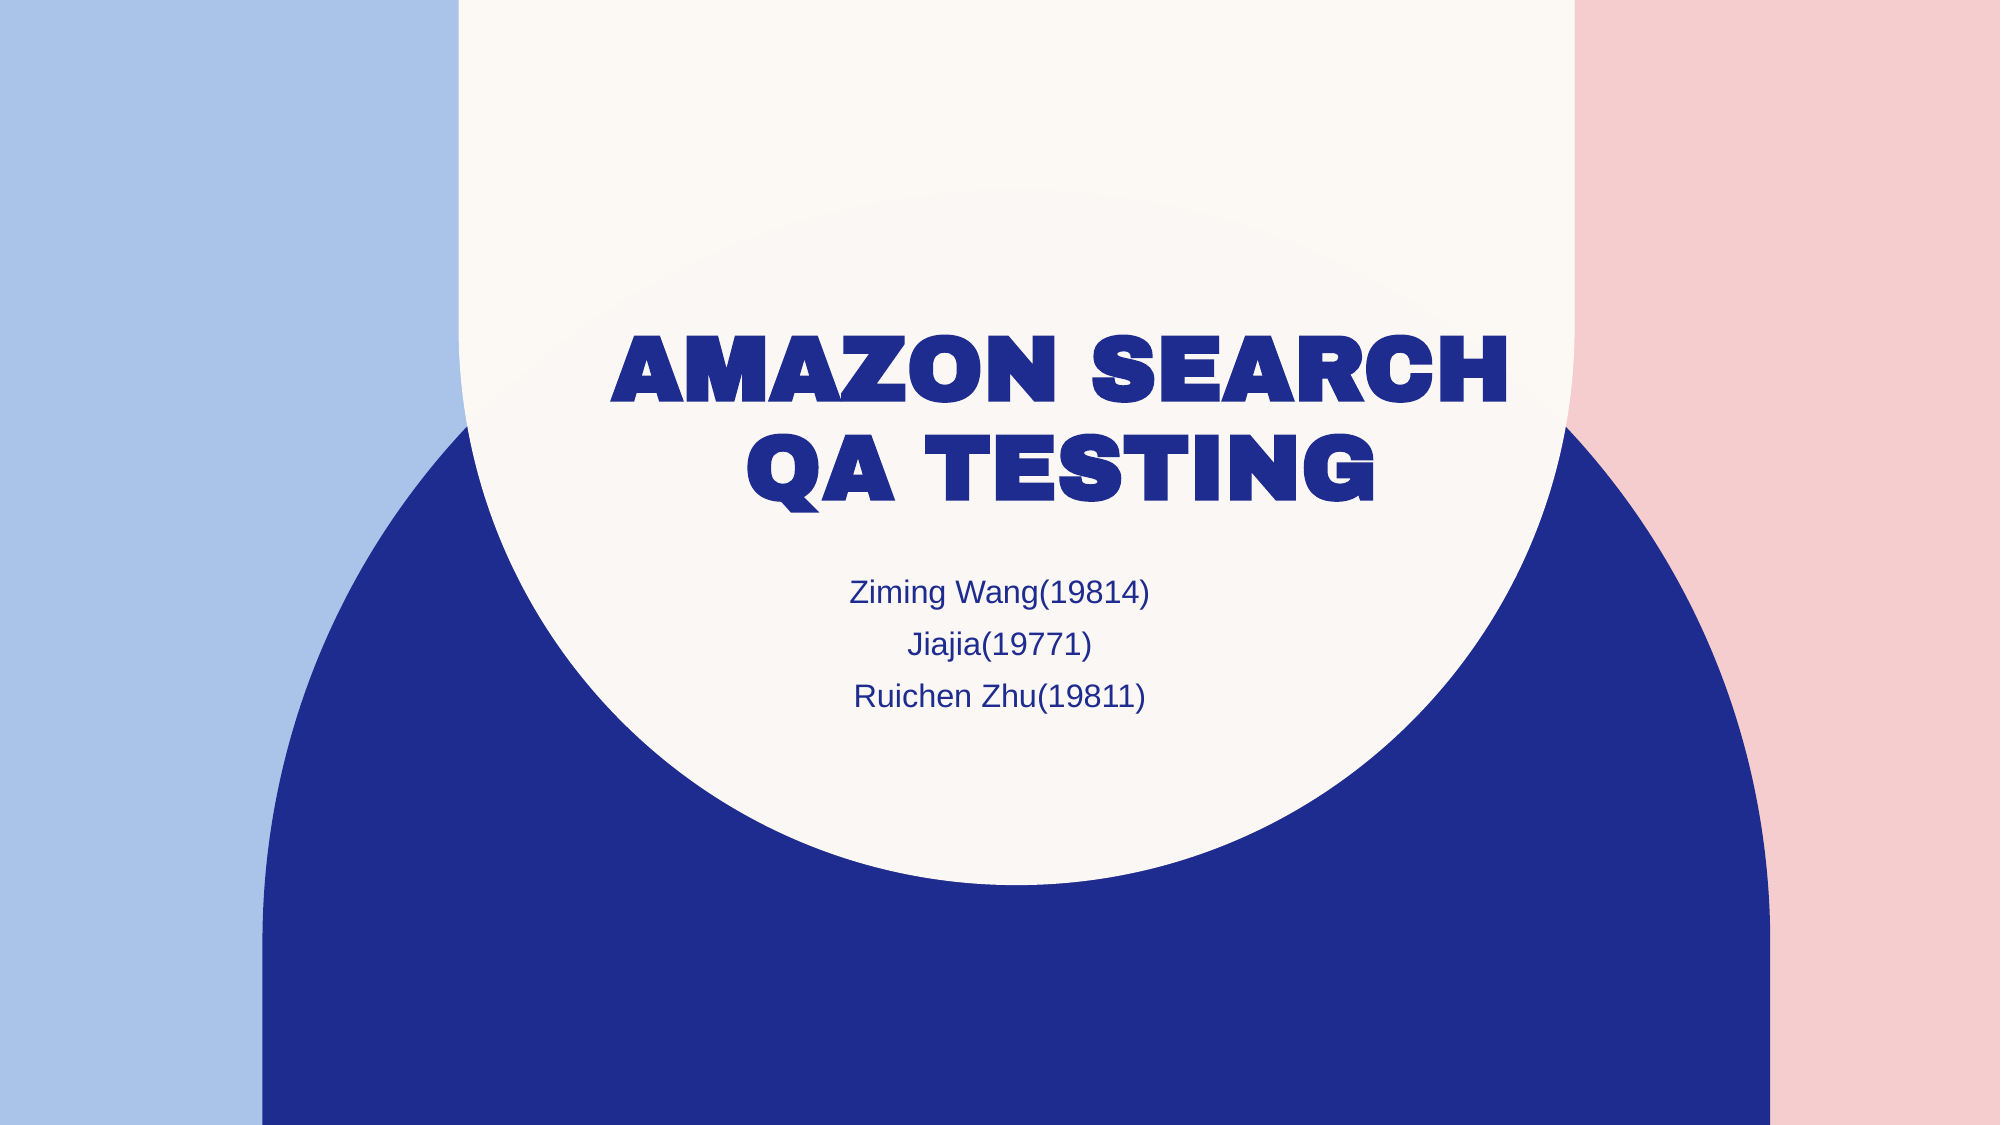

# AMAZON SEARCH QA TESTING
Ziming Wang(19814)
Jiajia(19771)
Ruichen Zhu(19811)